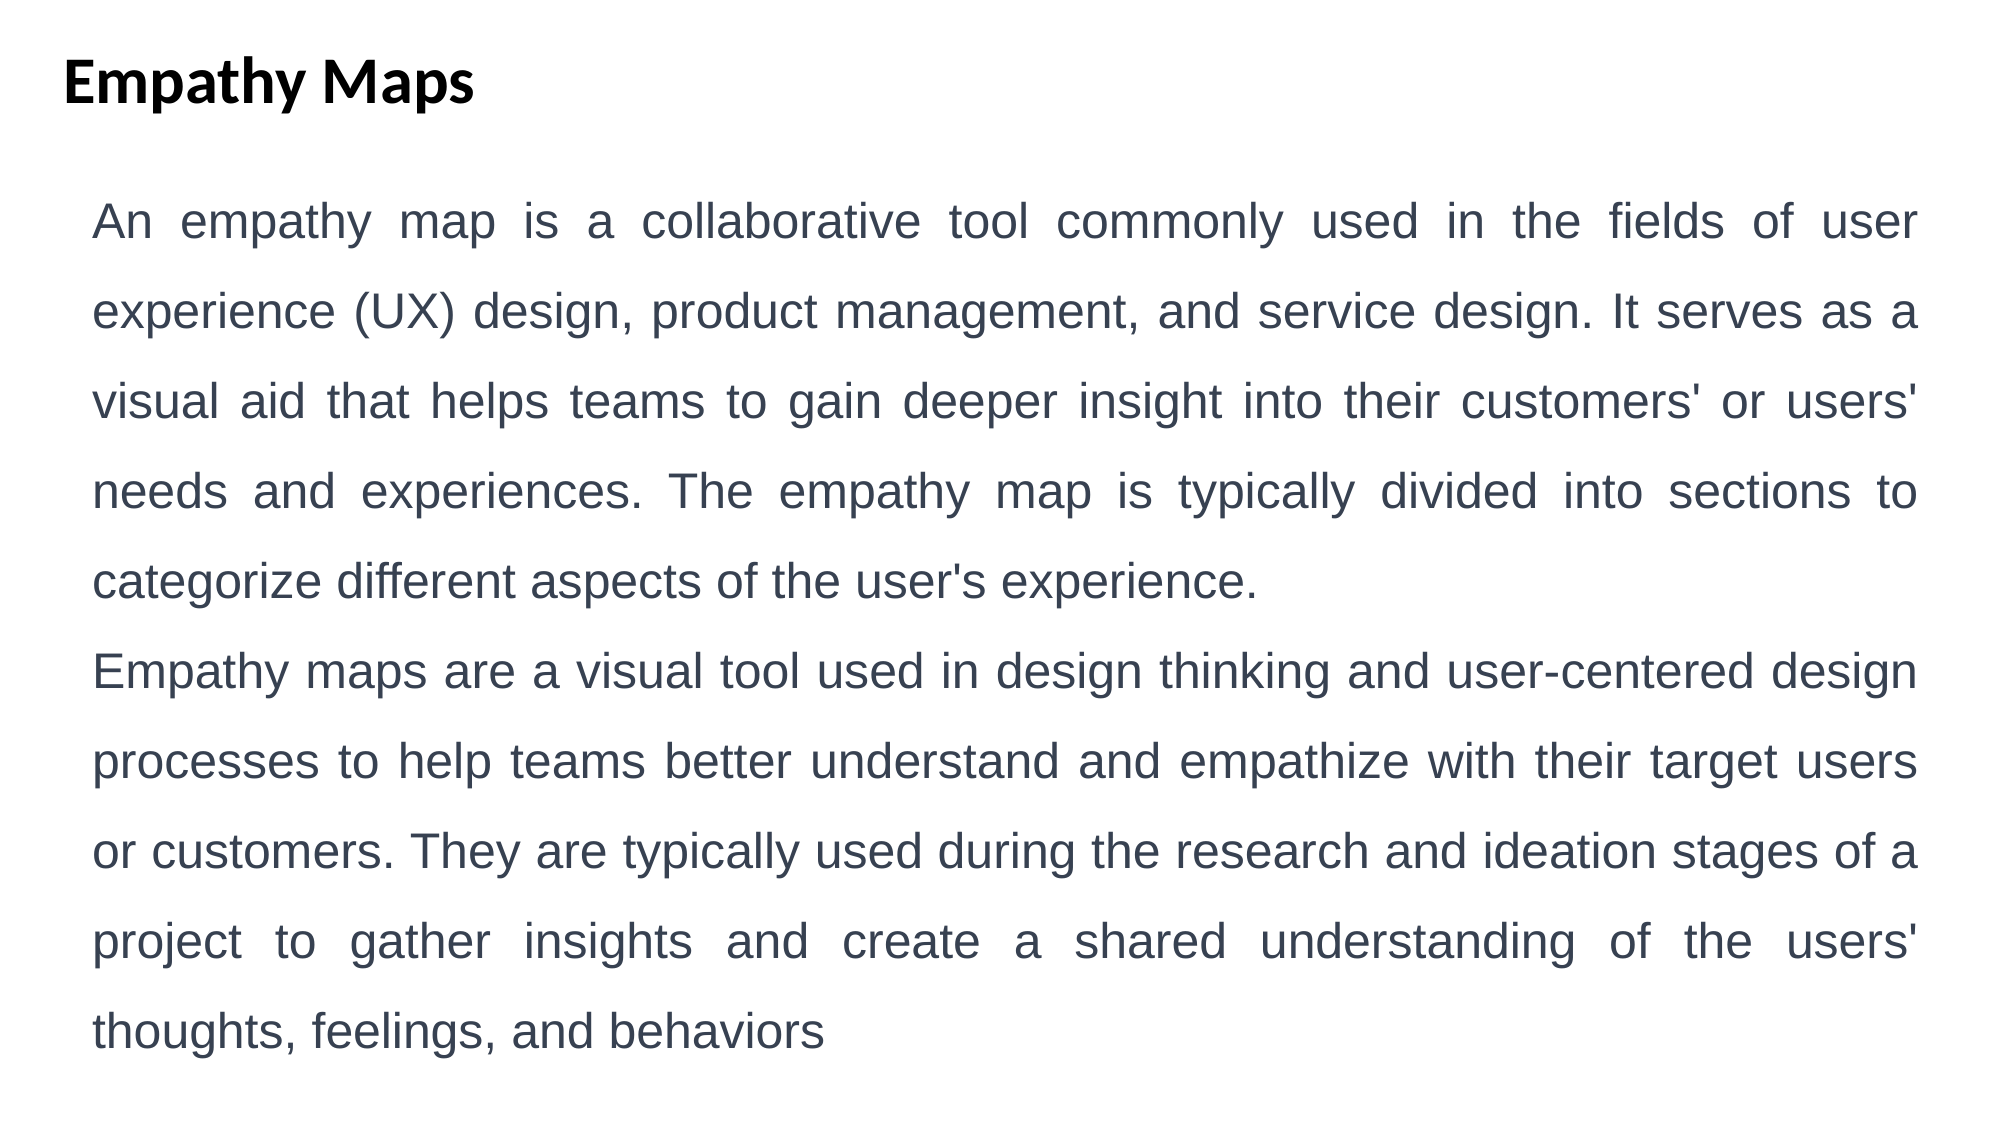

Empathy Maps
An empathy map is a collaborative tool commonly used in the fields of user experience (UX) design, product management, and service design. It serves as a visual aid that helps teams to gain deeper insight into their customers' or users' needs and experiences. The empathy map is typically divided into sections to categorize different aspects of the user's experience.
Empathy maps are a visual tool used in design thinking and user-centered design processes to help teams better understand and empathize with their target users or customers. They are typically used during the research and ideation stages of a project to gather insights and create a shared understanding of the users' thoughts, feelings, and behaviors